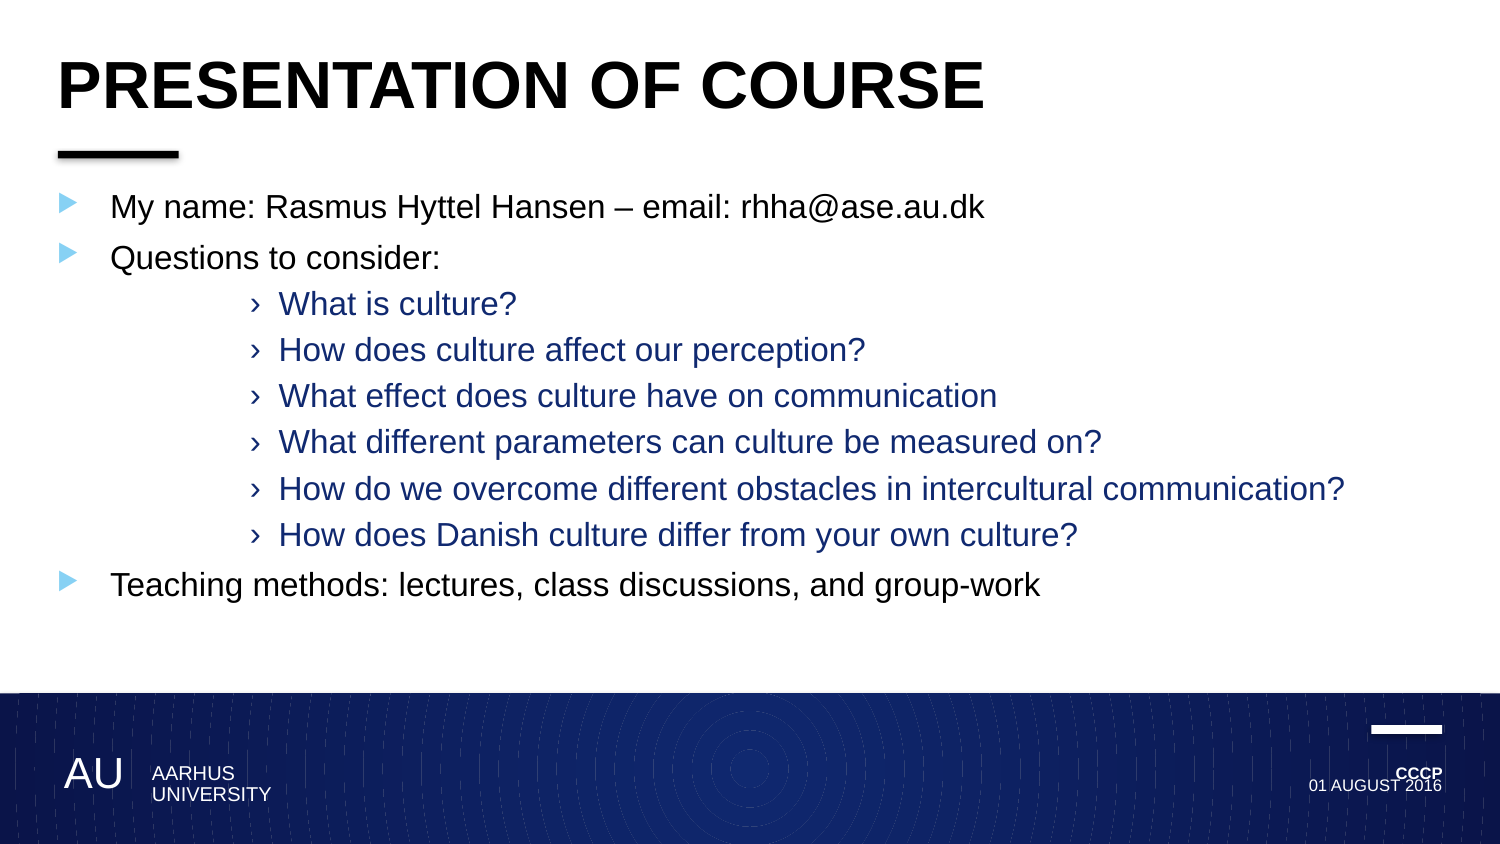

# Presentation of Course
My name: Rasmus Hyttel Hansen – email: rhha@ase.au.dk
Questions to consider:
What is culture?
How does culture affect our perception?
What effect does culture have on communication
What different parameters can culture be measured on?
How do we overcome different obstacles in intercultural communication?
How does Danish culture differ from your own culture?
Teaching methods: lectures, class discussions, and group-work